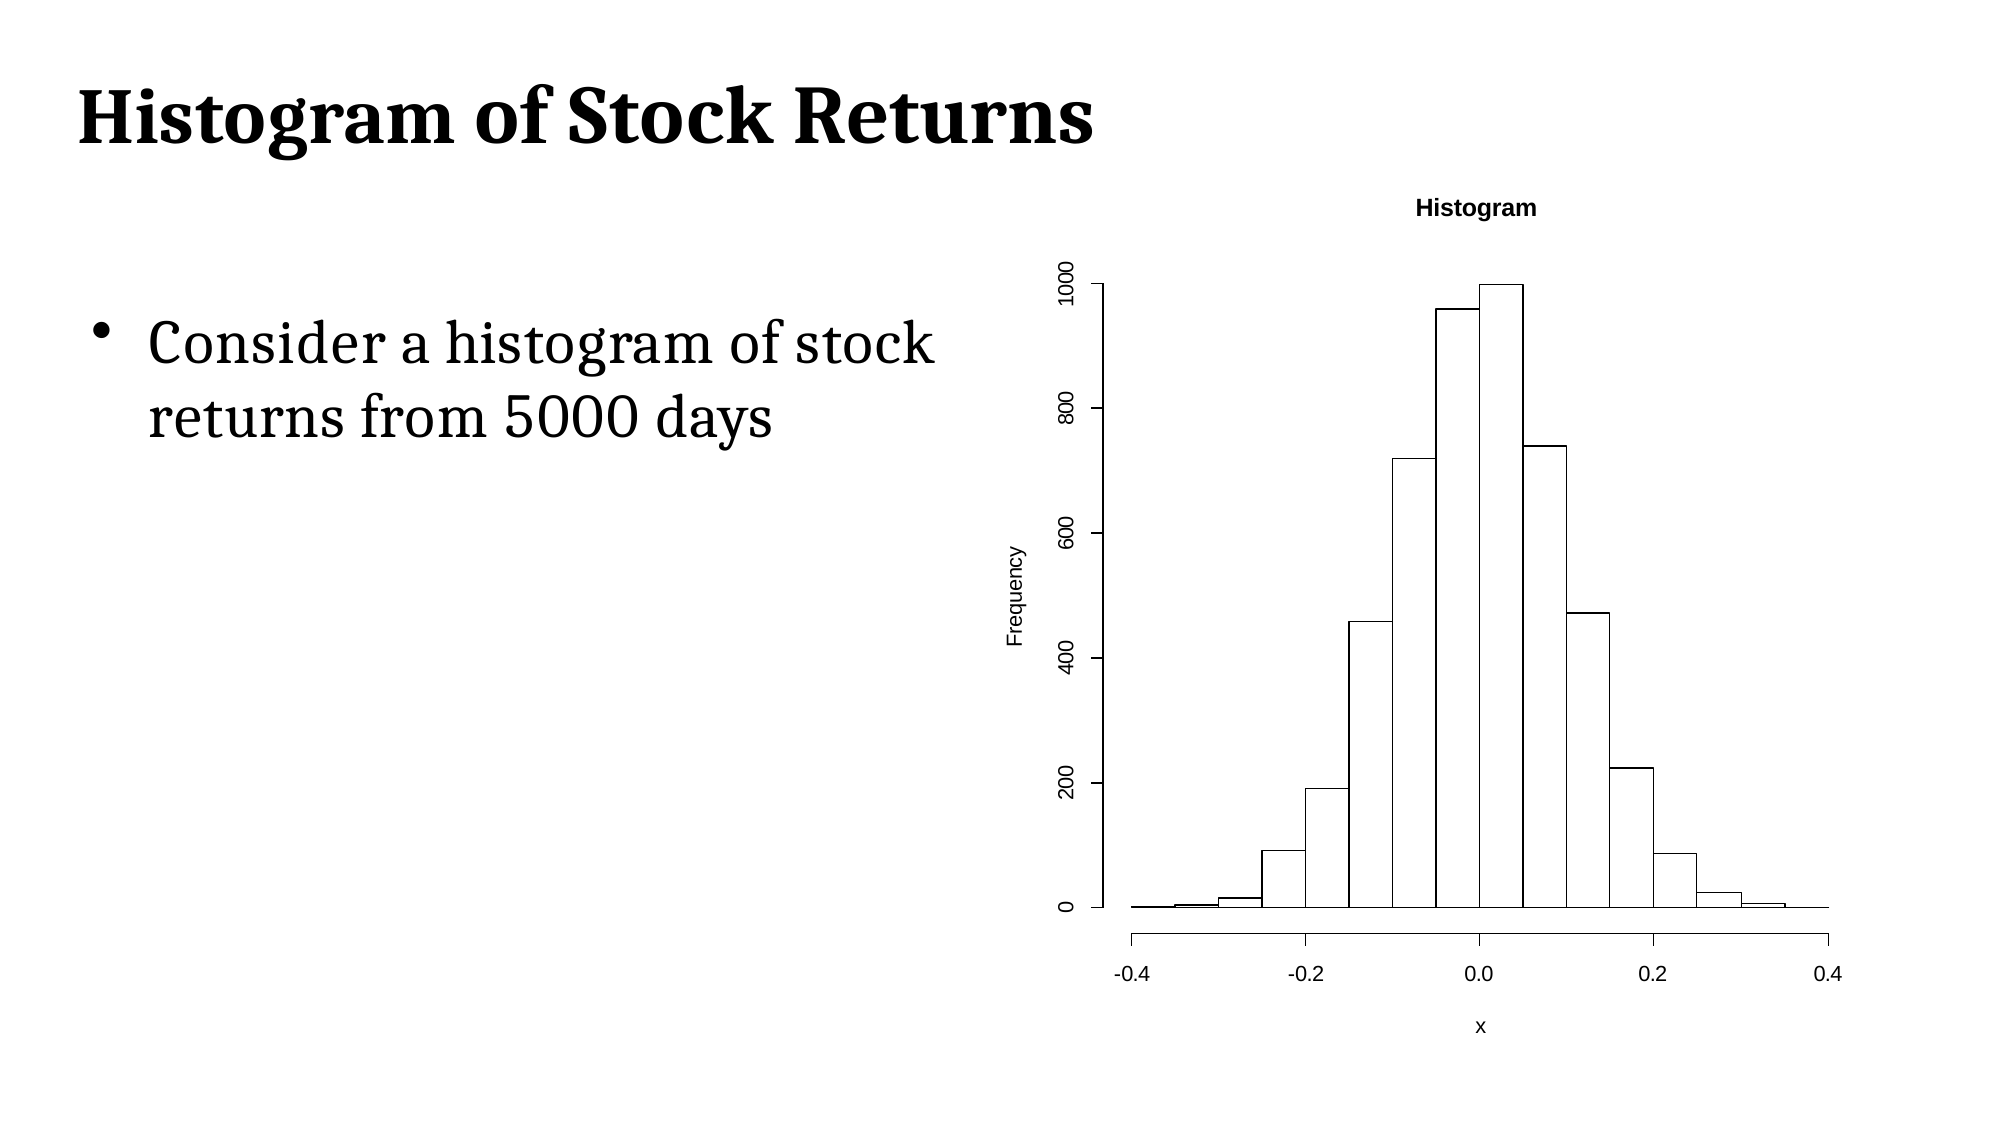

Histogram of Stock Returns
Histogram
1000

800
600
Frequency
400
200
0

-0.4
-0.2
0.0
0.2
0.4
x
Consider a histogram of stock returns from 5000 days